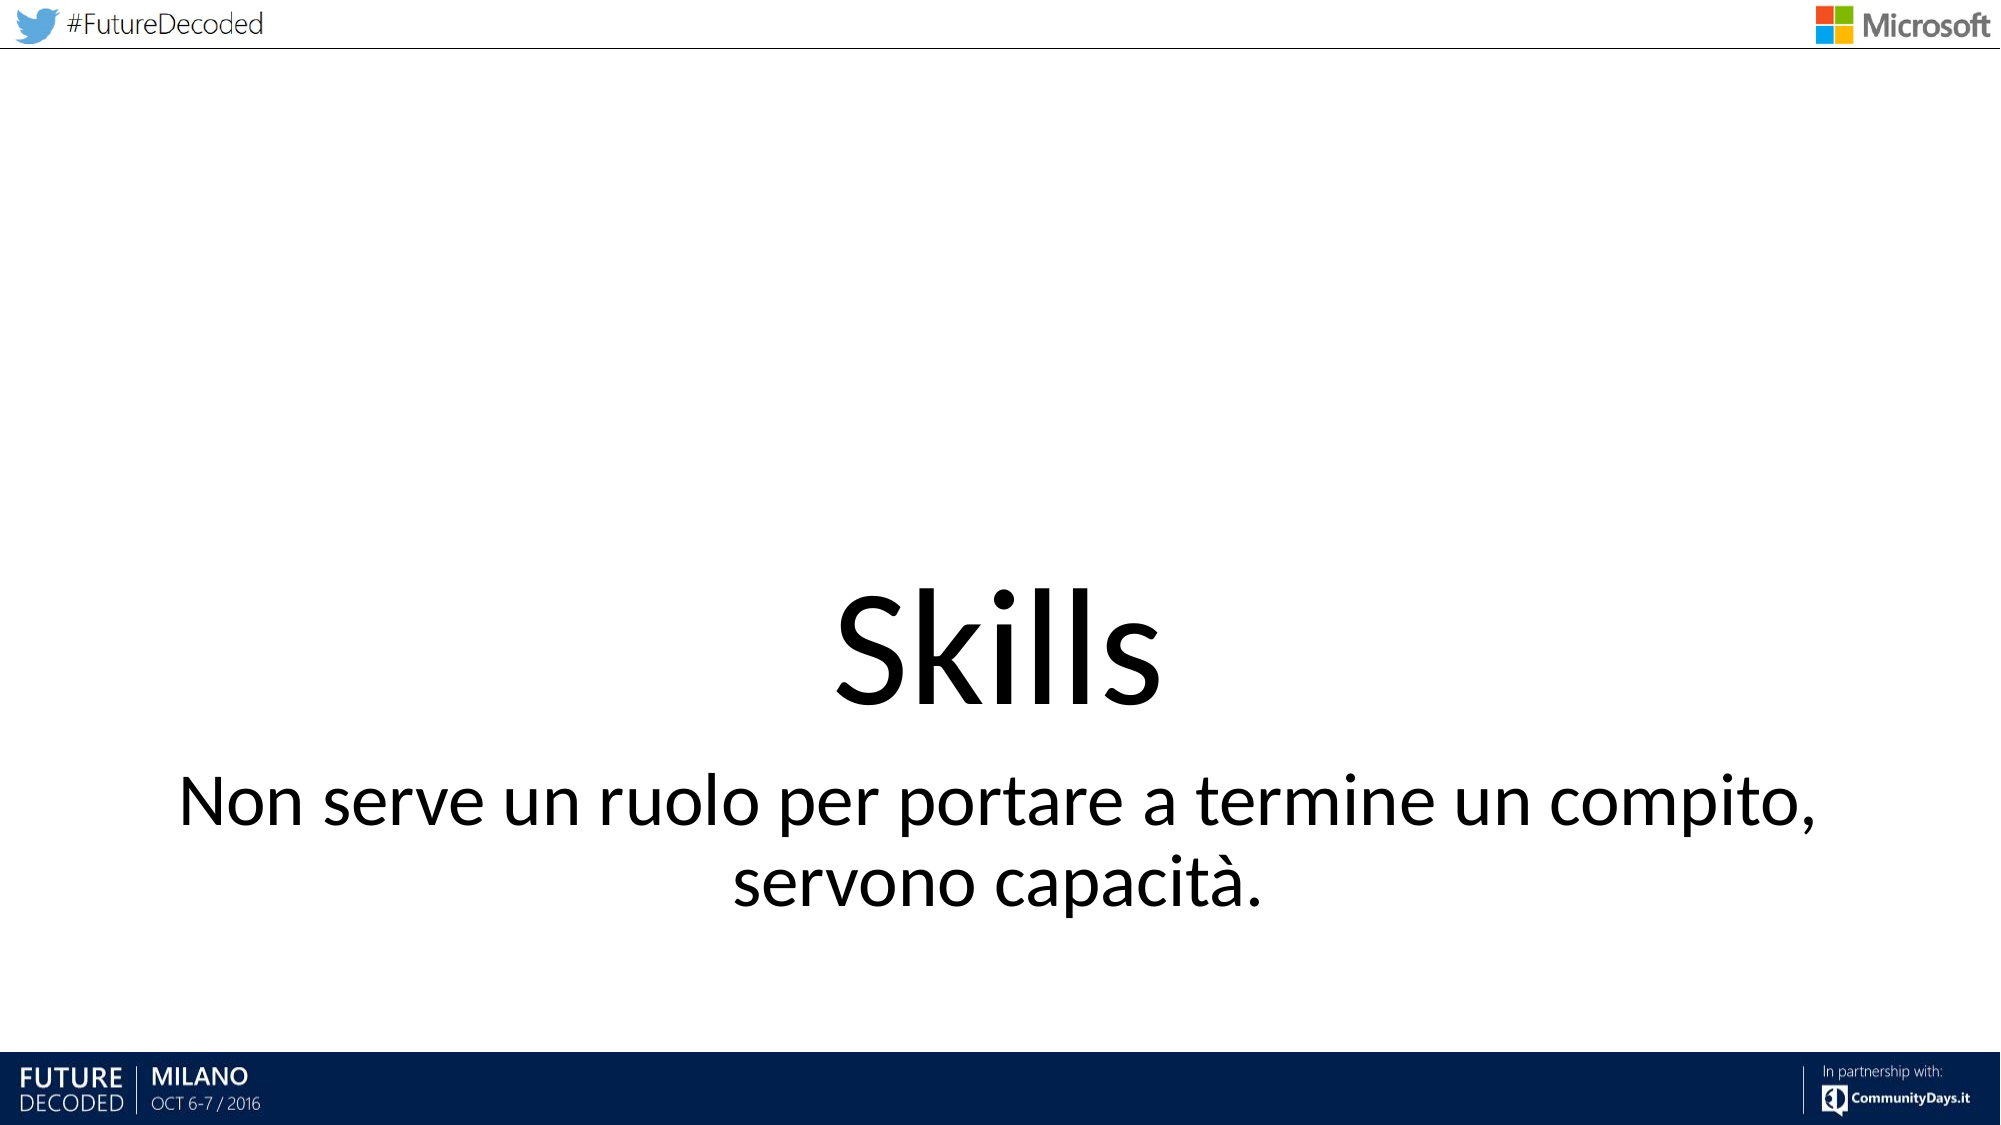

# Skills
Non serve un ruolo per portare a termine un compito, servono capacità.